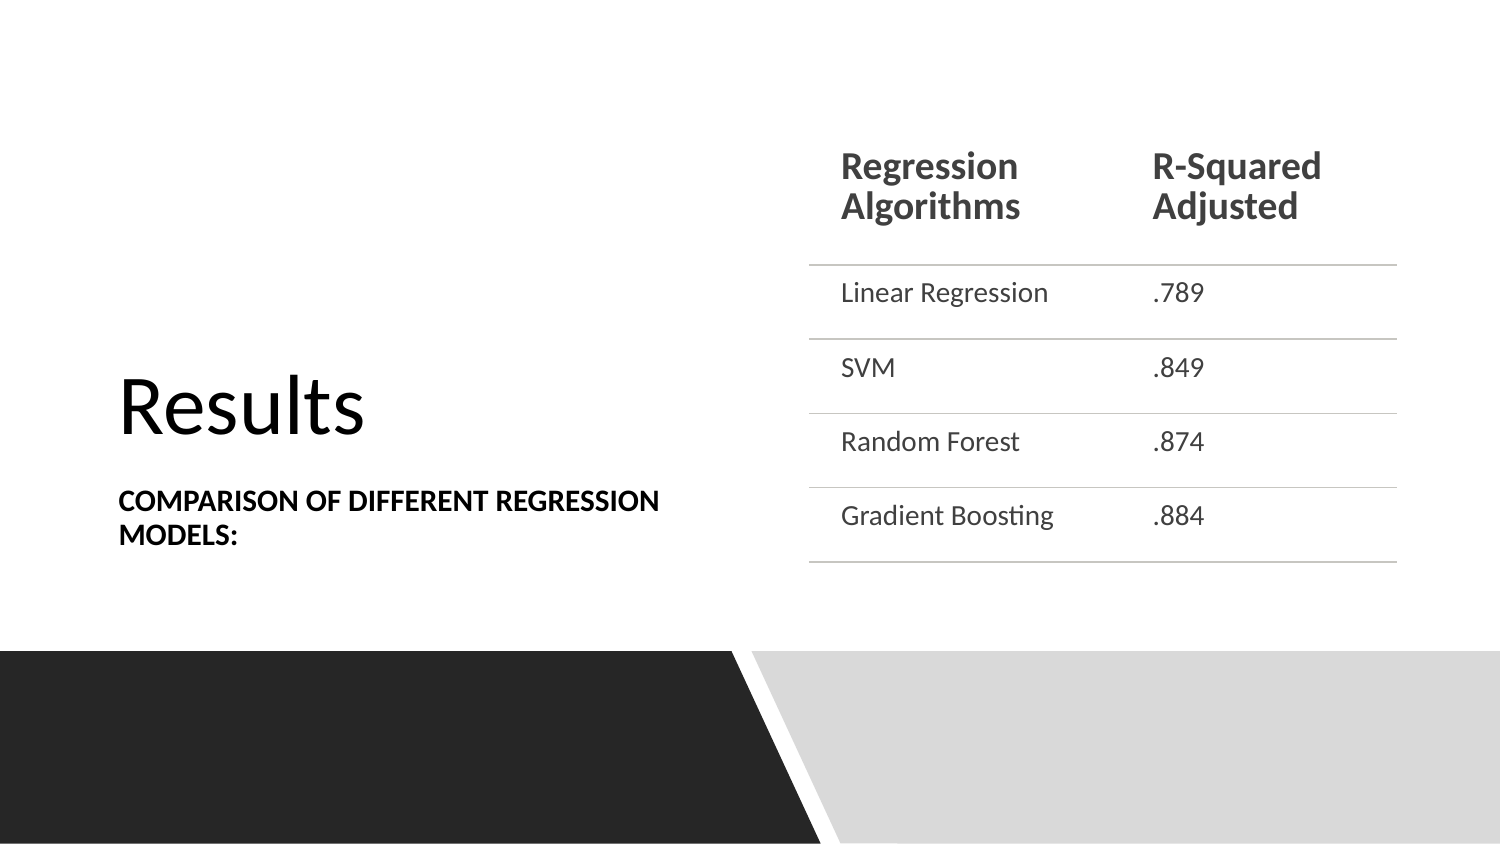

# Results
| Regression Algorithms | R-Squared Adjusted |
| --- | --- |
| Linear Regression | .789 |
| SVM | .849 |
| Random Forest | .874 |
| Gradient Boosting | .884 |
Comparison of different regression models: